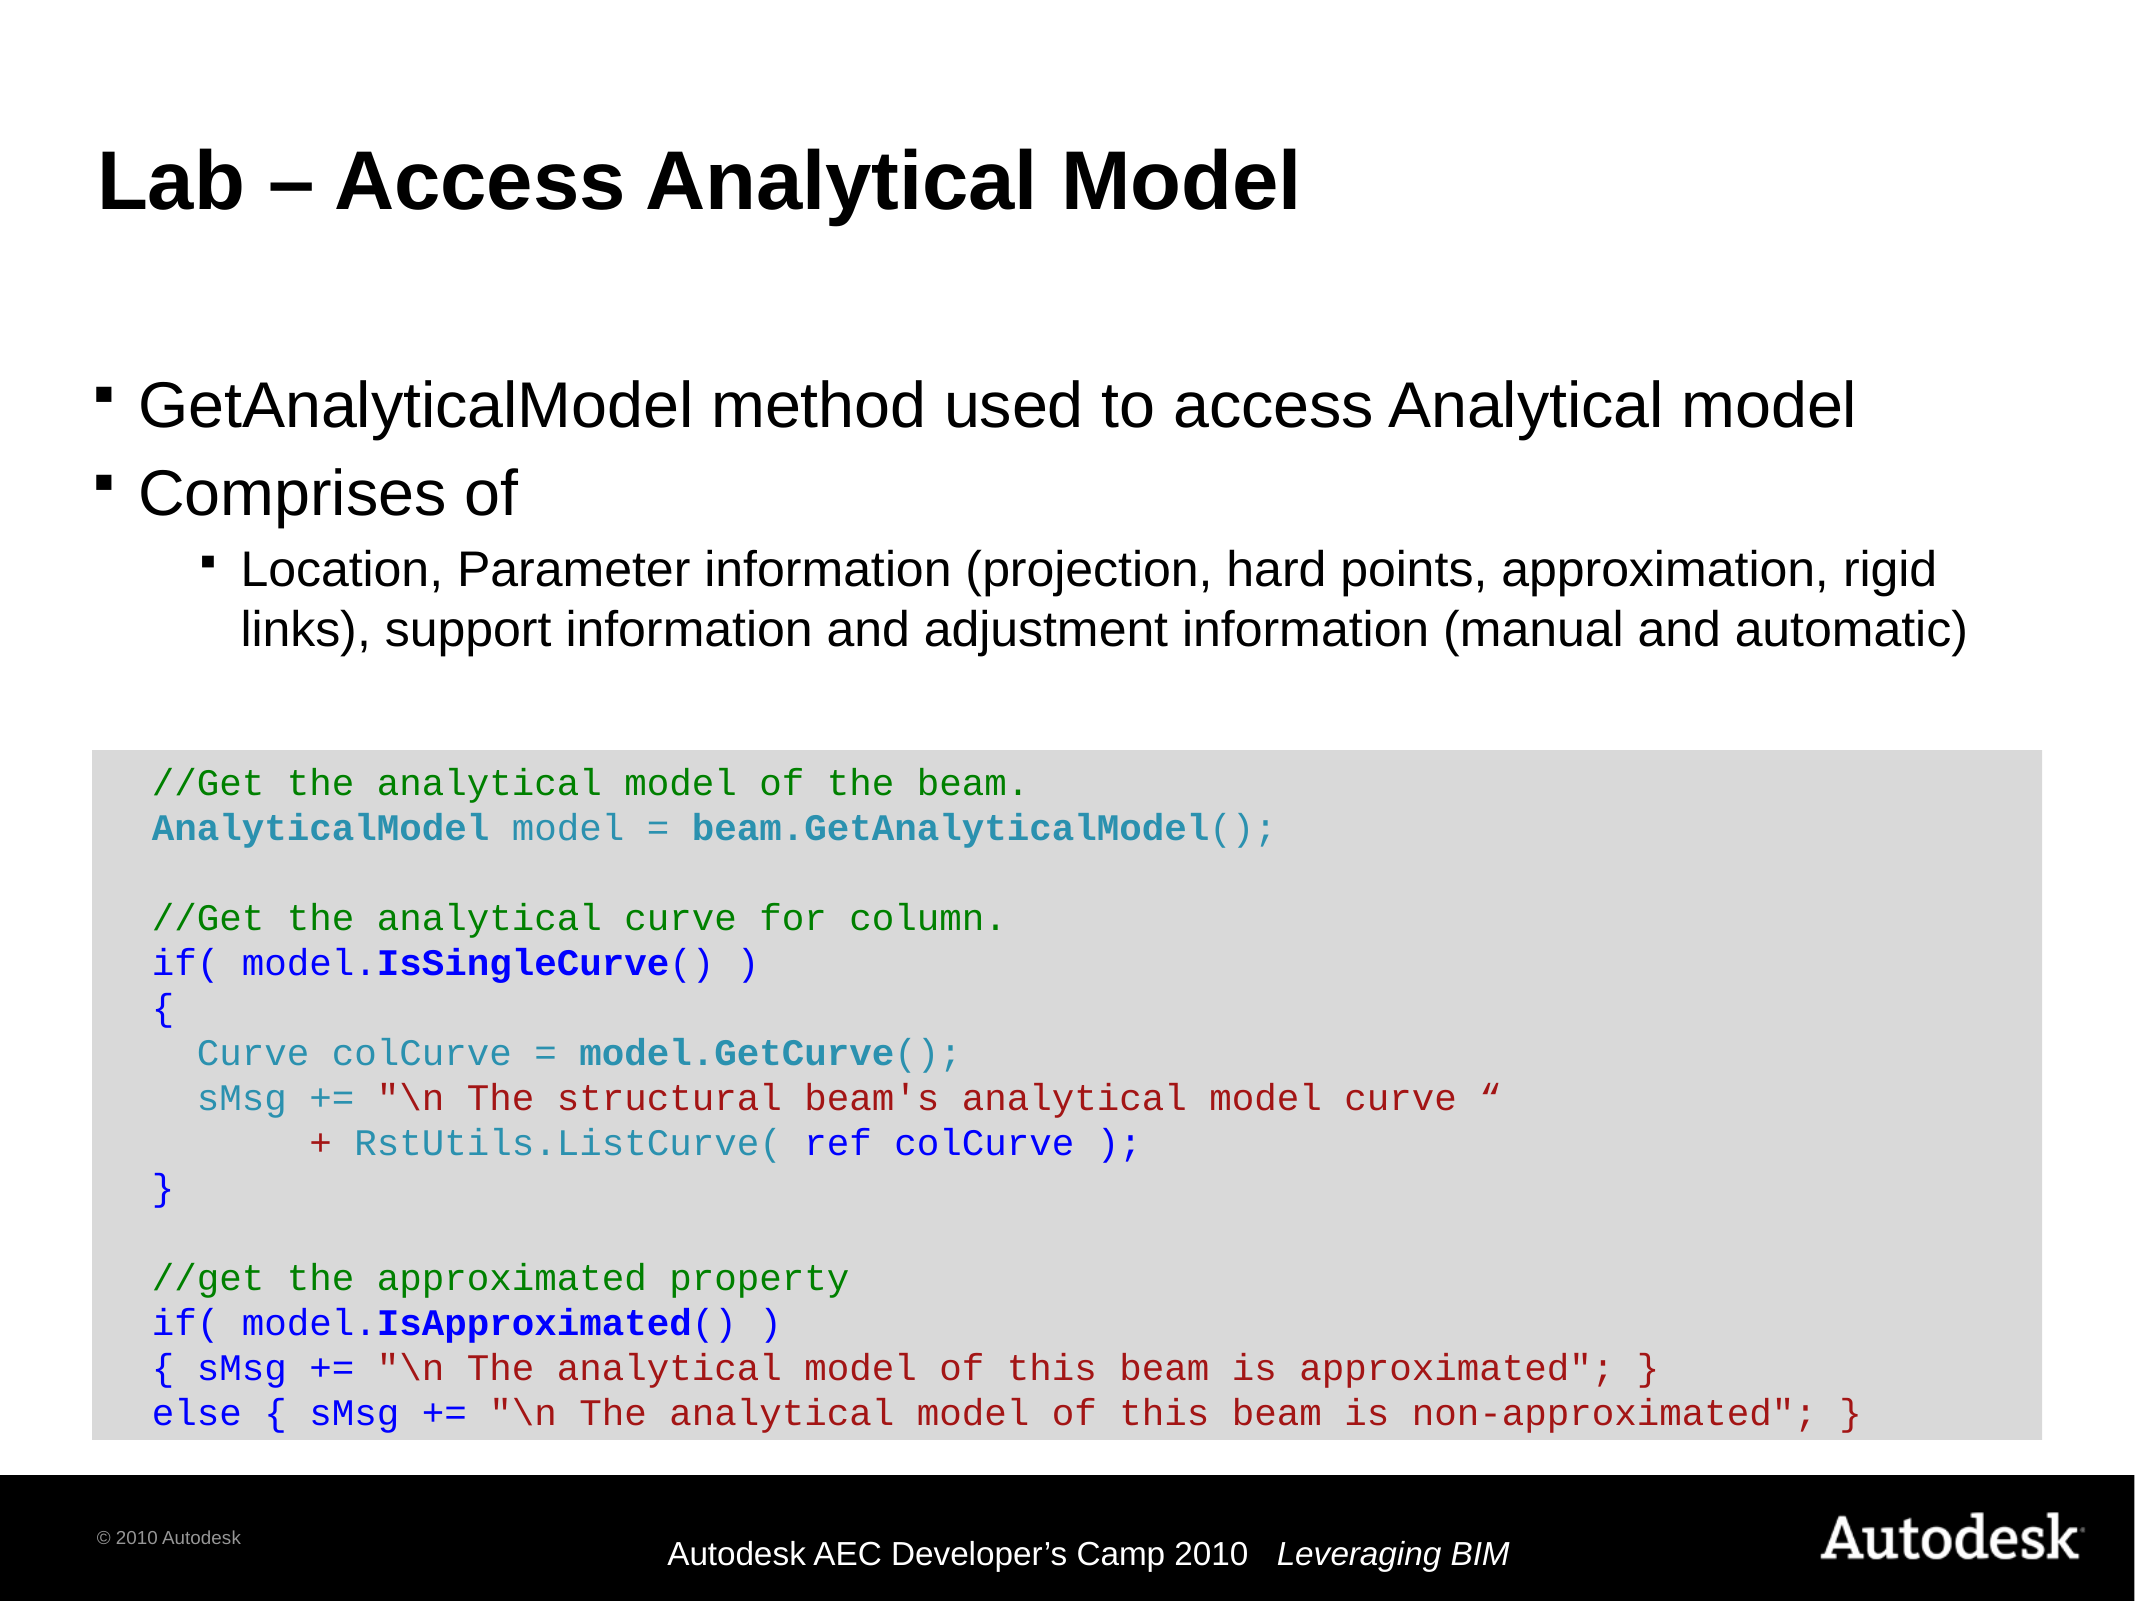

# Lab – Access Analytical Model
GetAnalyticalModel method used to access Analytical model
Comprises of
Location, Parameter information (projection, hard points, approximation, rigid links), support information and adjustment information (manual and automatic)
  //Get the analytical model of the beam.
  AnalyticalModel model = beam.GetAnalyticalModel();

  //Get the analytical curve for column.
  if( model.IsSingleCurve() )
  {
    Curve colCurve = model.GetCurve();
    sMsg += "\n The structural beam's analytical model curve “
         + RstUtils.ListCurve( ref colCurve );
  }

  //get the approximated property
  if( model.IsApproximated() )
  { sMsg += "\n The analytical model of this beam is approximated"; }
  else { sMsg += "\n The analytical model of this beam is non-approximated"; }